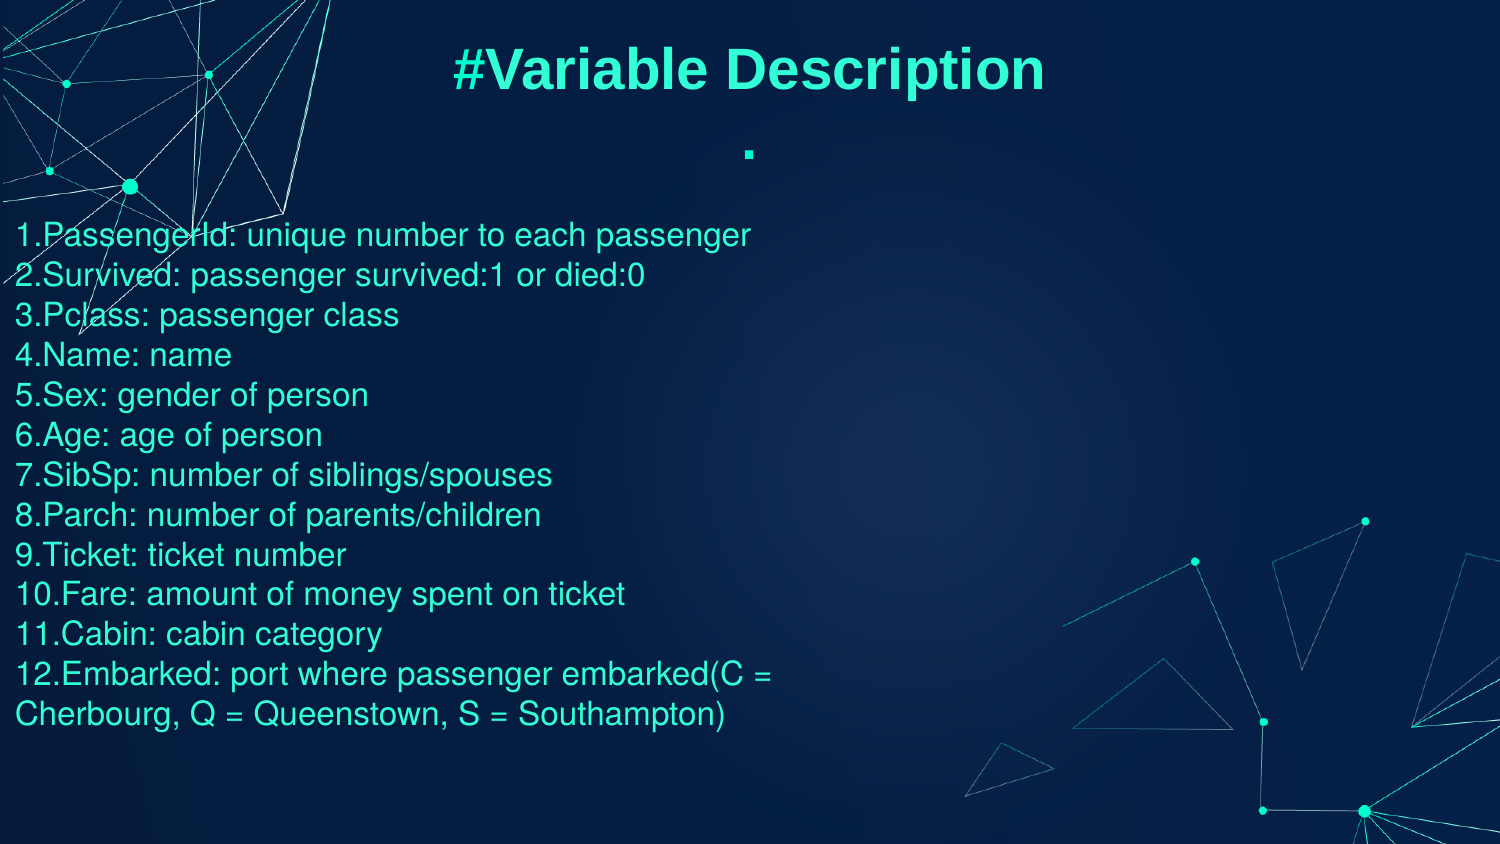

# #Variable Description .
1.PassengerId: unique number to each passenger
2.Survived: passenger survived:1 or died:0
3.Pclass: passenger class
4.Name: name
5.Sex: gender of person
6.Age: age of person
7.SibSp: number of siblings/spouses
8.Parch: number of parents/children
9.Ticket: ticket number
10.Fare: amount of money spent on ticket
11.Cabin: cabin category
12.Embarked: port where passenger embarked(C = Cherbourg, Q = Queenstown, S = Southampton)